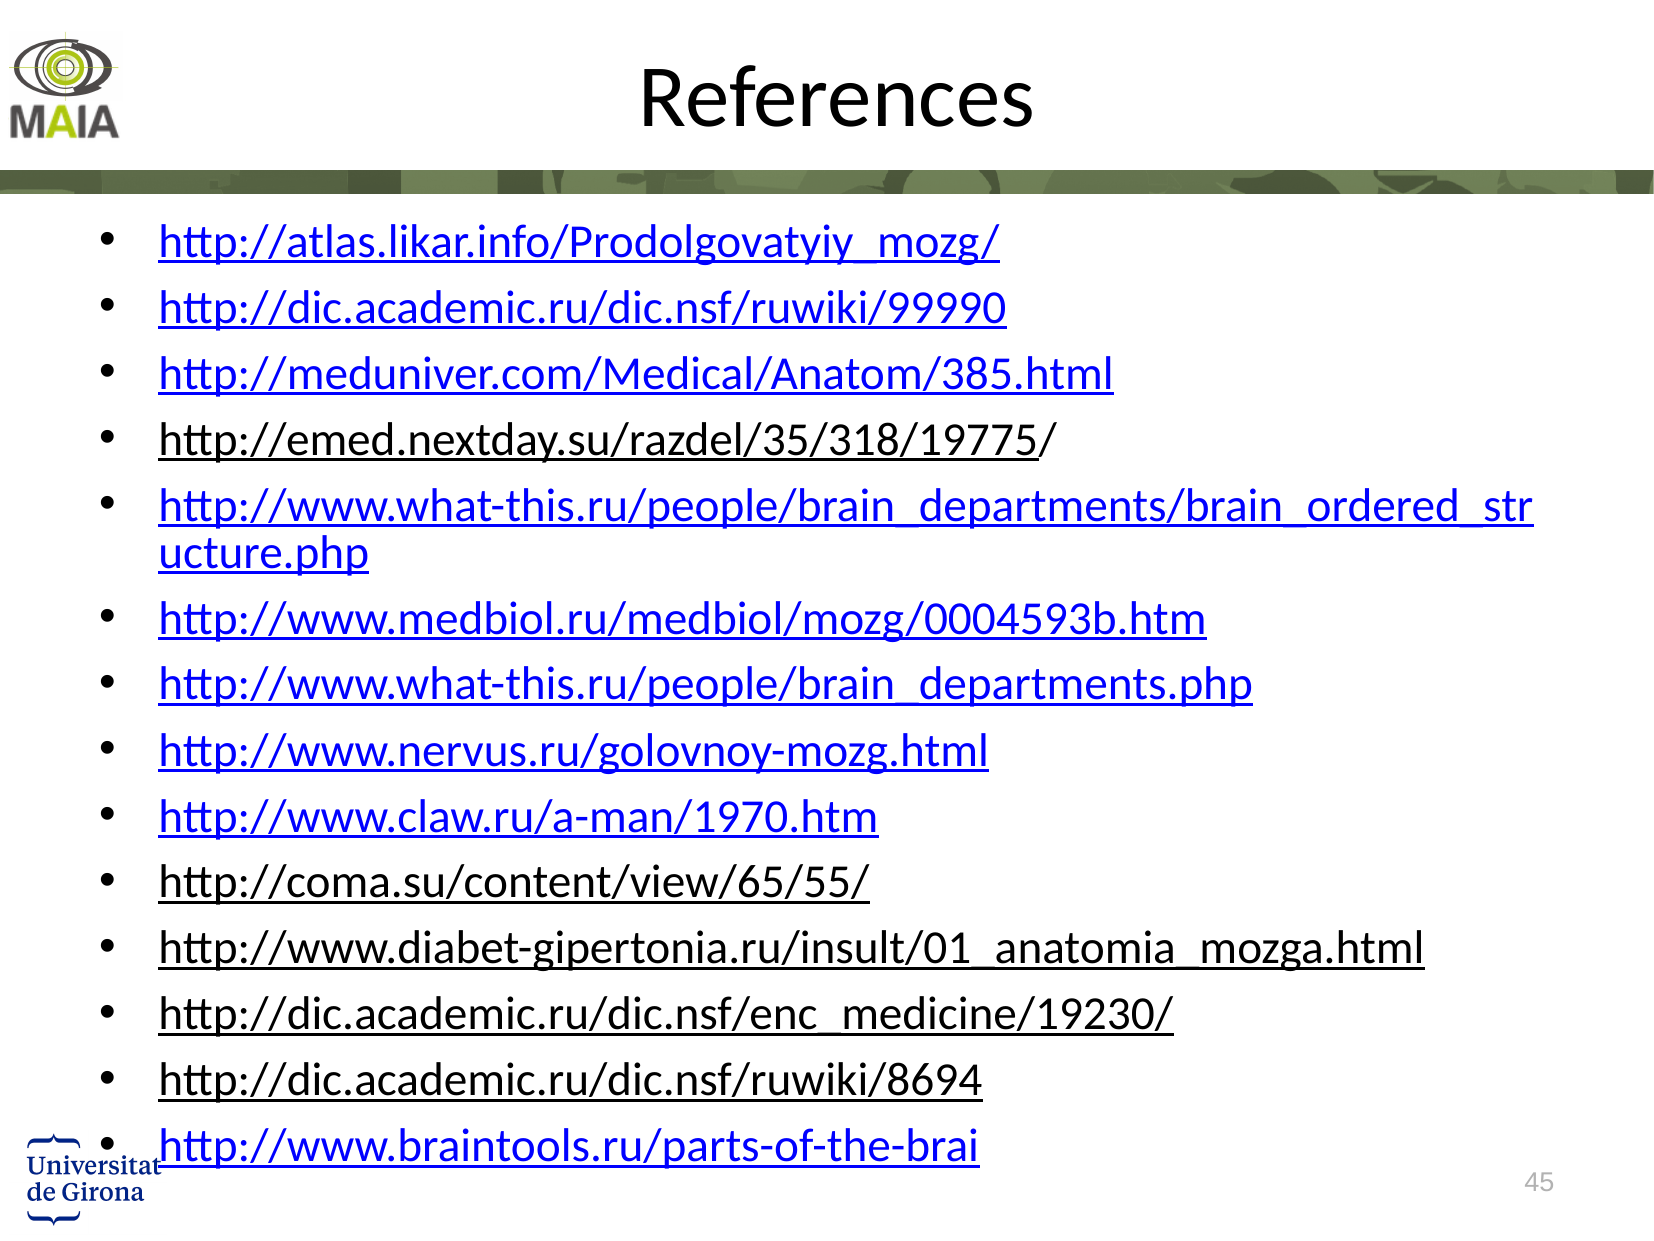

# References
http://atlas.likar.info/Prodolgovatyiy_mozg/
http://dic.academic.ru/dic.nsf/ruwiki/99990
http://meduniver.com/Medical/Anatom/385.html
http://emed.nextday.su/razdel/35/318/19775/
http://www.what-this.ru/people/brain_departments/brain_ordered_structure.php
http://www.medbiol.ru/medbiol/mozg/0004593b.htm
http://www.what-this.ru/people/brain_departments.php
http://www.nervus.ru/golovnoy-mozg.html
http://www.claw.ru/a-man/1970.htm
http://coma.su/content/view/65/55/
http://www.diabet-gipertonia.ru/insult/01_anatomia_mozga.html
http://dic.academic.ru/dic.nsf/enc_medicine/19230/
http://dic.academic.ru/dic.nsf/ruwiki/8694
http://www.braintools.ru/parts-of-the-brai
45